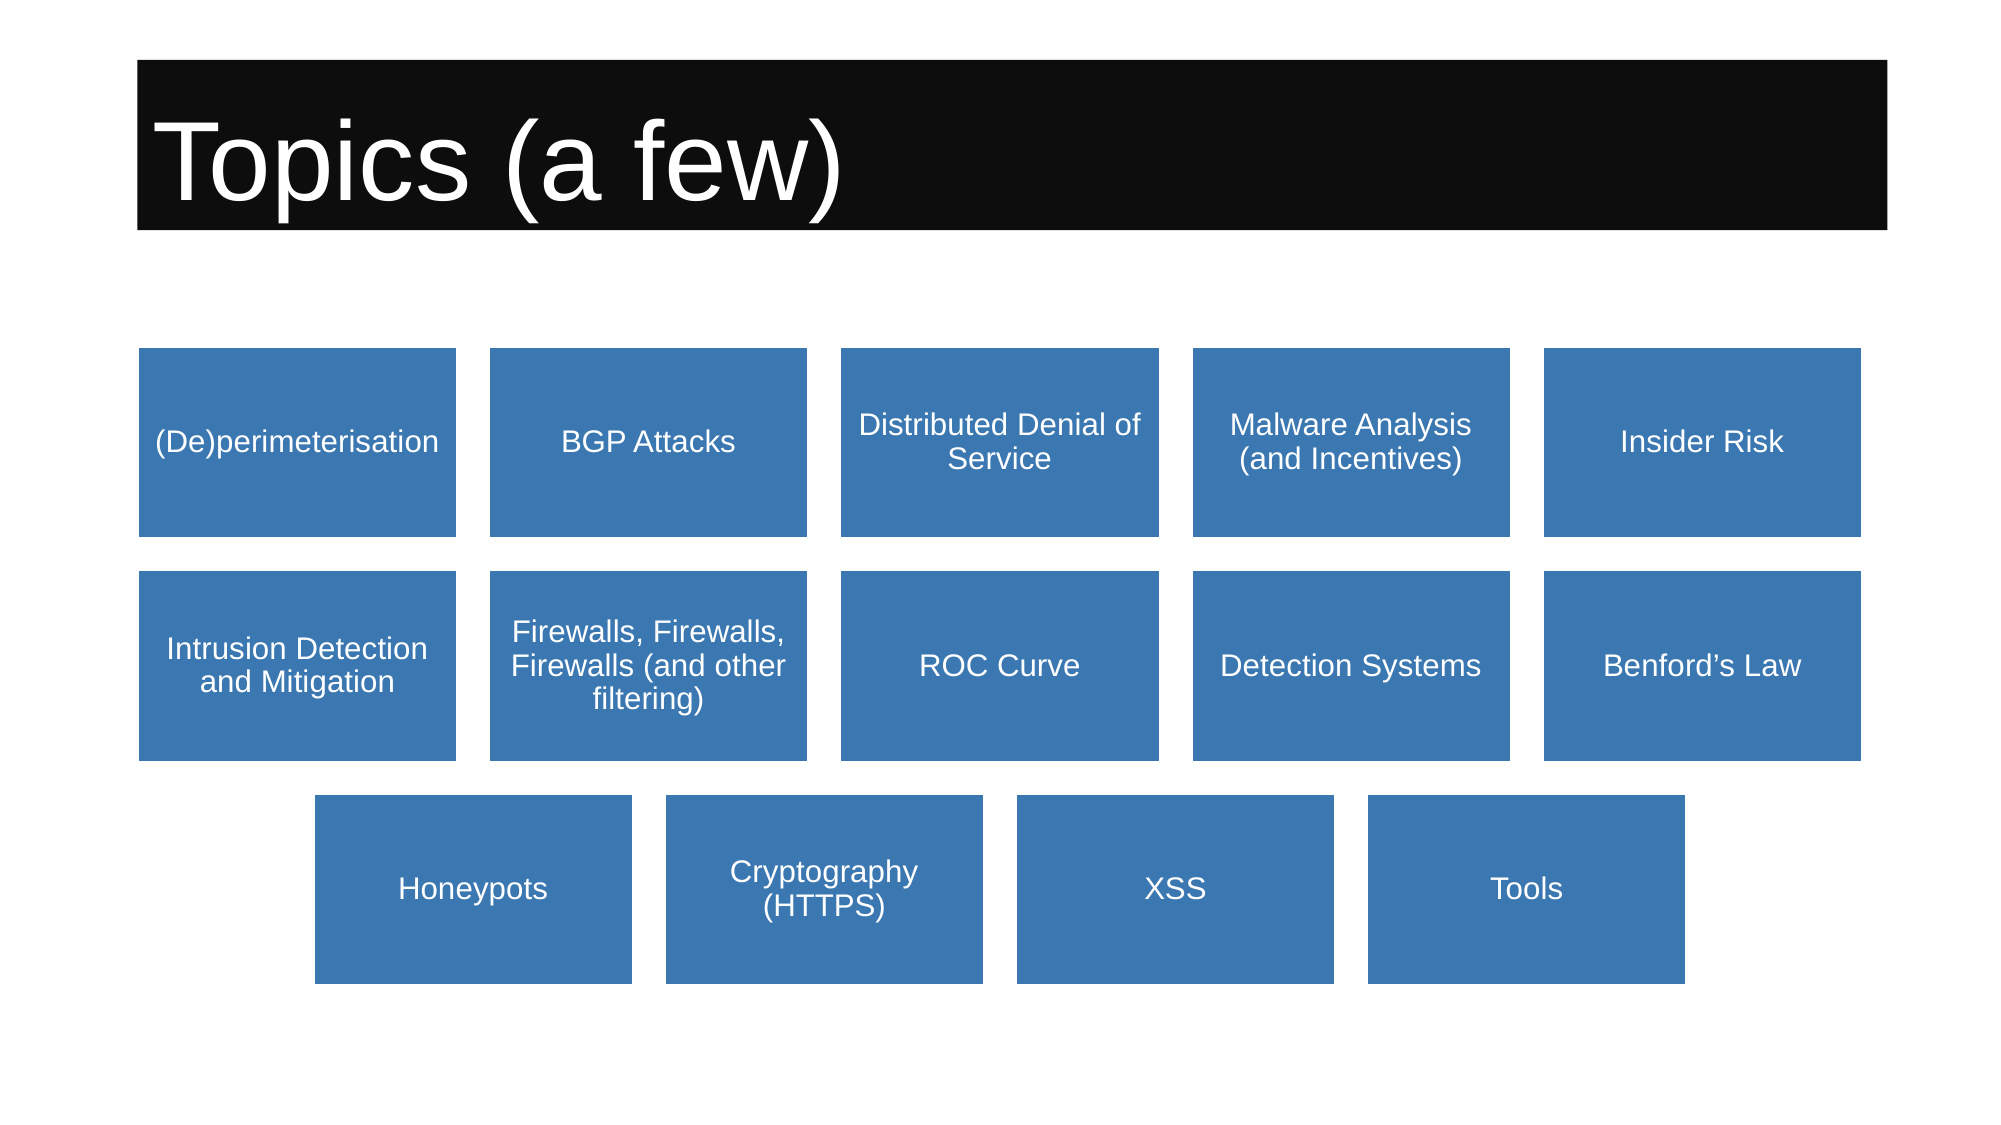

# Topics (a few)
(De)perimeterisation
BGP Attacks
Distributed Denial of Service
Malware Analysis (and Incentives)
Insider Risk
Intrusion Detection and Mitigation
Firewalls, Firewalls, Firewalls (and other filtering)
ROC Curve
Detection Systems
Benford’s Law
Honeypots
Cryptography (HTTPS)
XSS
Tools